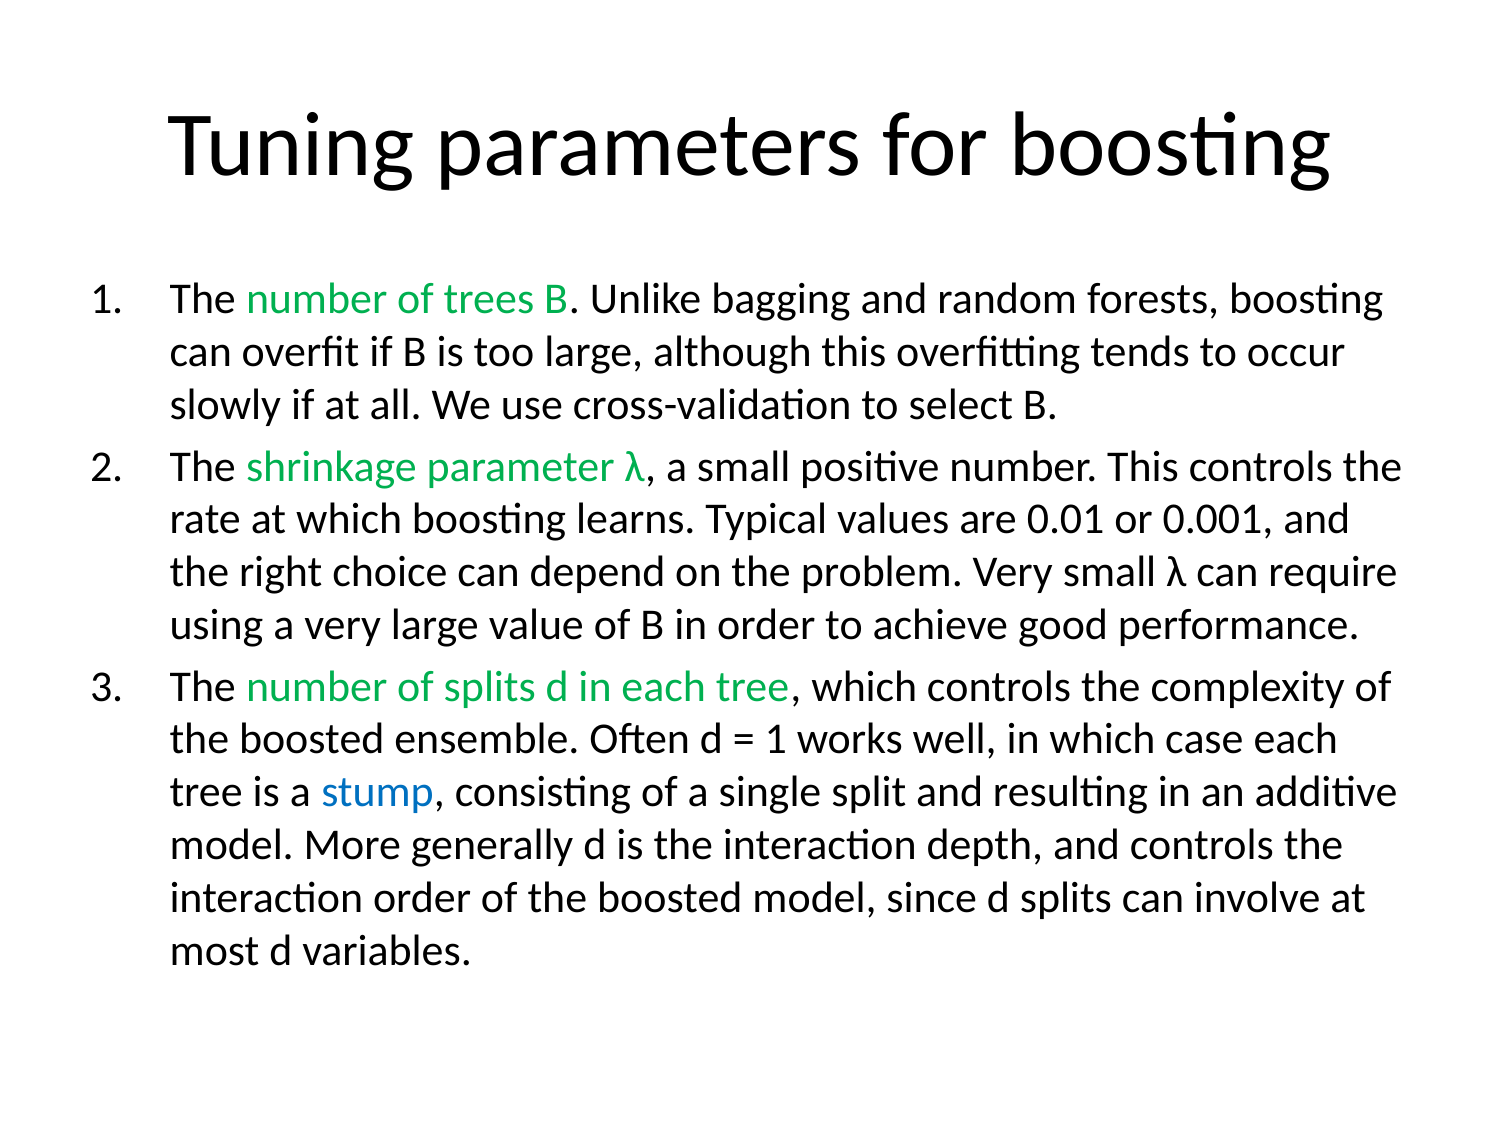

# Tuning parameters for boosting
The number of trees B. Unlike bagging and random forests, boosting can overfit if B is too large, although this overfitting tends to occur slowly if at all. We use cross-validation to select B.
The shrinkage parameter λ, a small positive number. This controls the rate at which boosting learns. Typical values are 0.01 or 0.001, and the right choice can depend on the problem. Very small λ can require using a very large value of B in order to achieve good performance.
The number of splits d in each tree, which controls the complexity of the boosted ensemble. Often d = 1 works well, in which case each tree is a stump, consisting of a single split and resulting in an additive model. More generally d is the interaction depth, and controls the interaction order of the boosted model, since d splits can involve at most d variables.